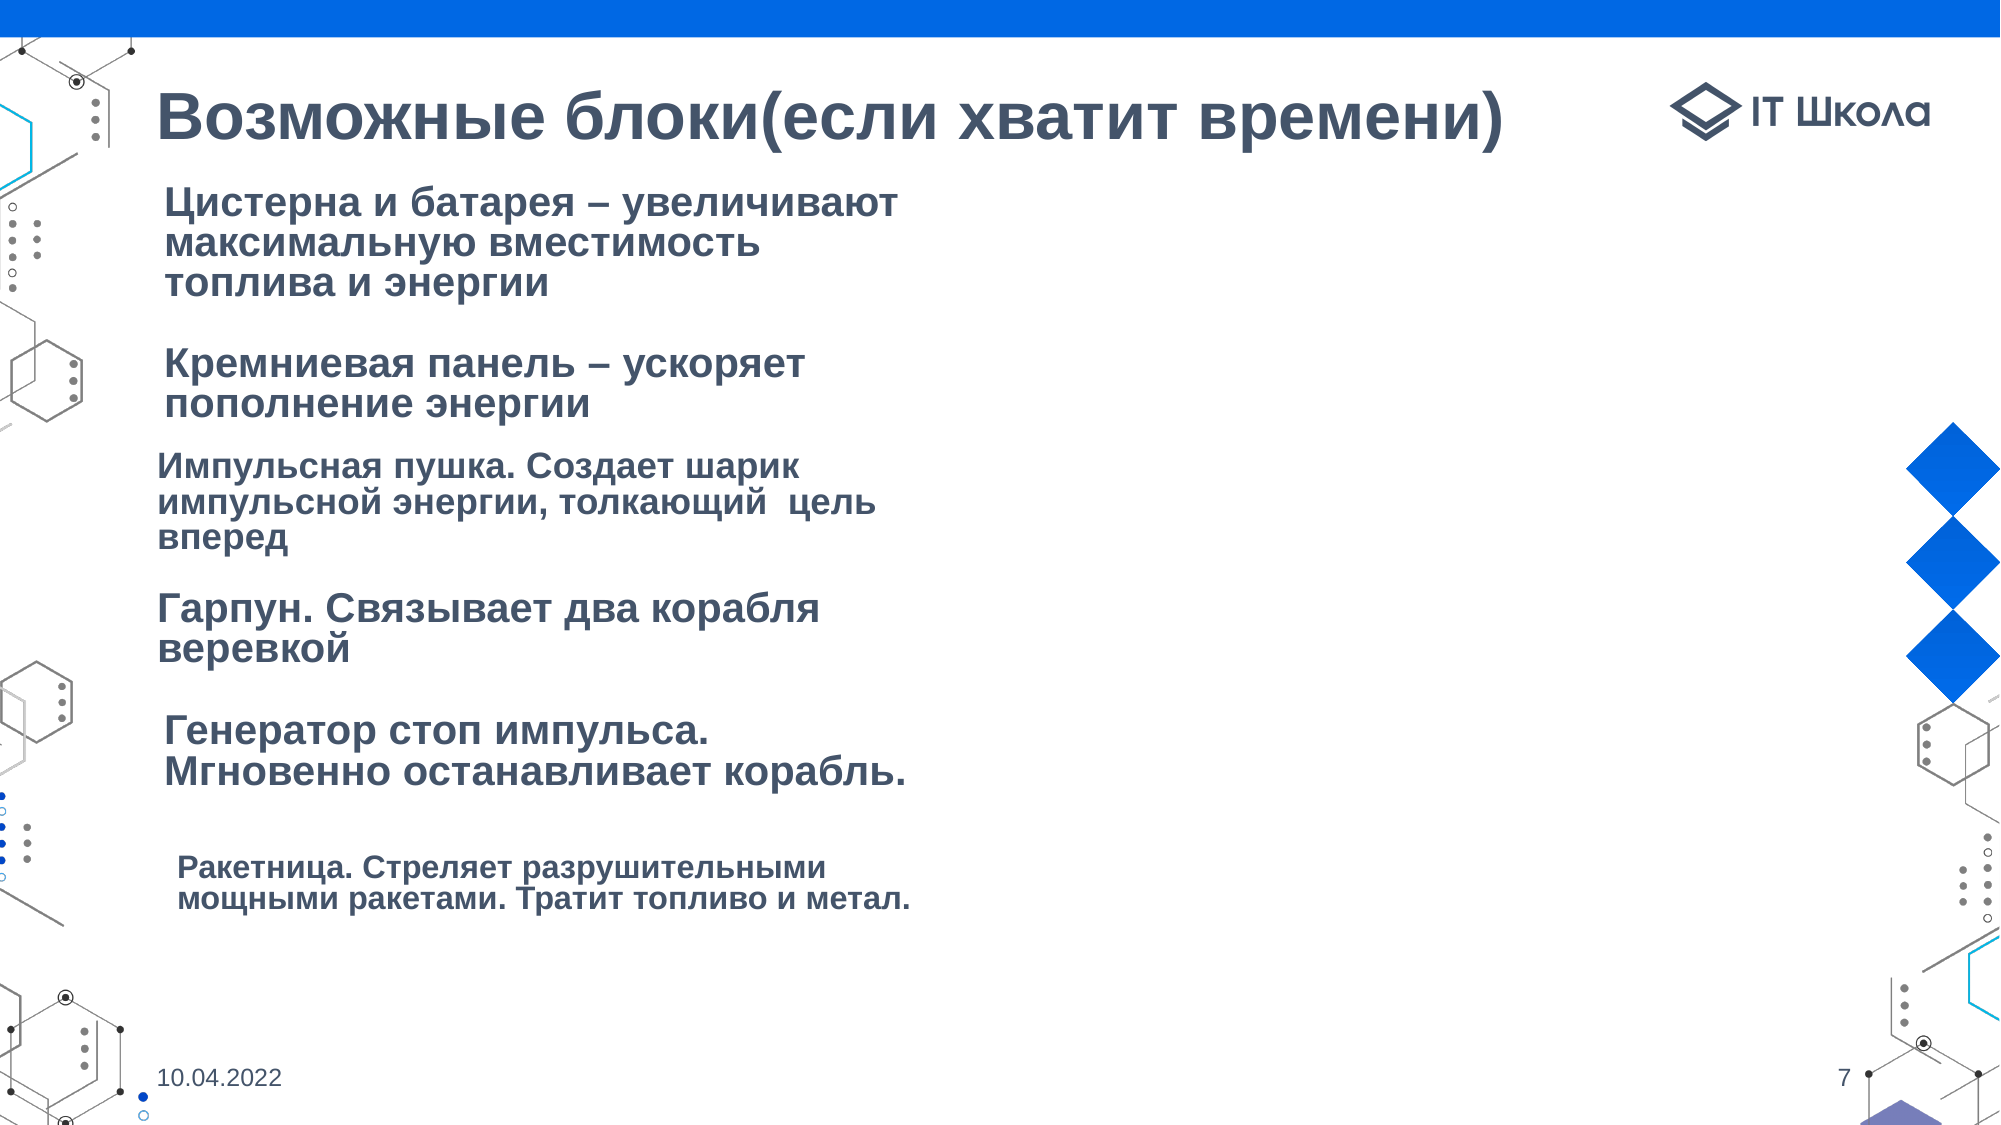

# Возможные блоки(если хватит времени)
Цистерна и батарея – увеличивают максимальную вместимость топлива и энергии
Кремниевая панель – ускоряет пополнение энергии
Импульсная пушка. Создает шарик импульсной энергии, толкающий  цель вперед
Гарпун. Связывает два корабля веревкой
Генератор стоп импульса. Мгновенно останавливает корабль.
Ракетница. Стреляет разрушительными мощными ракетами. Тратит топливо и метал.
10.04.2022
7